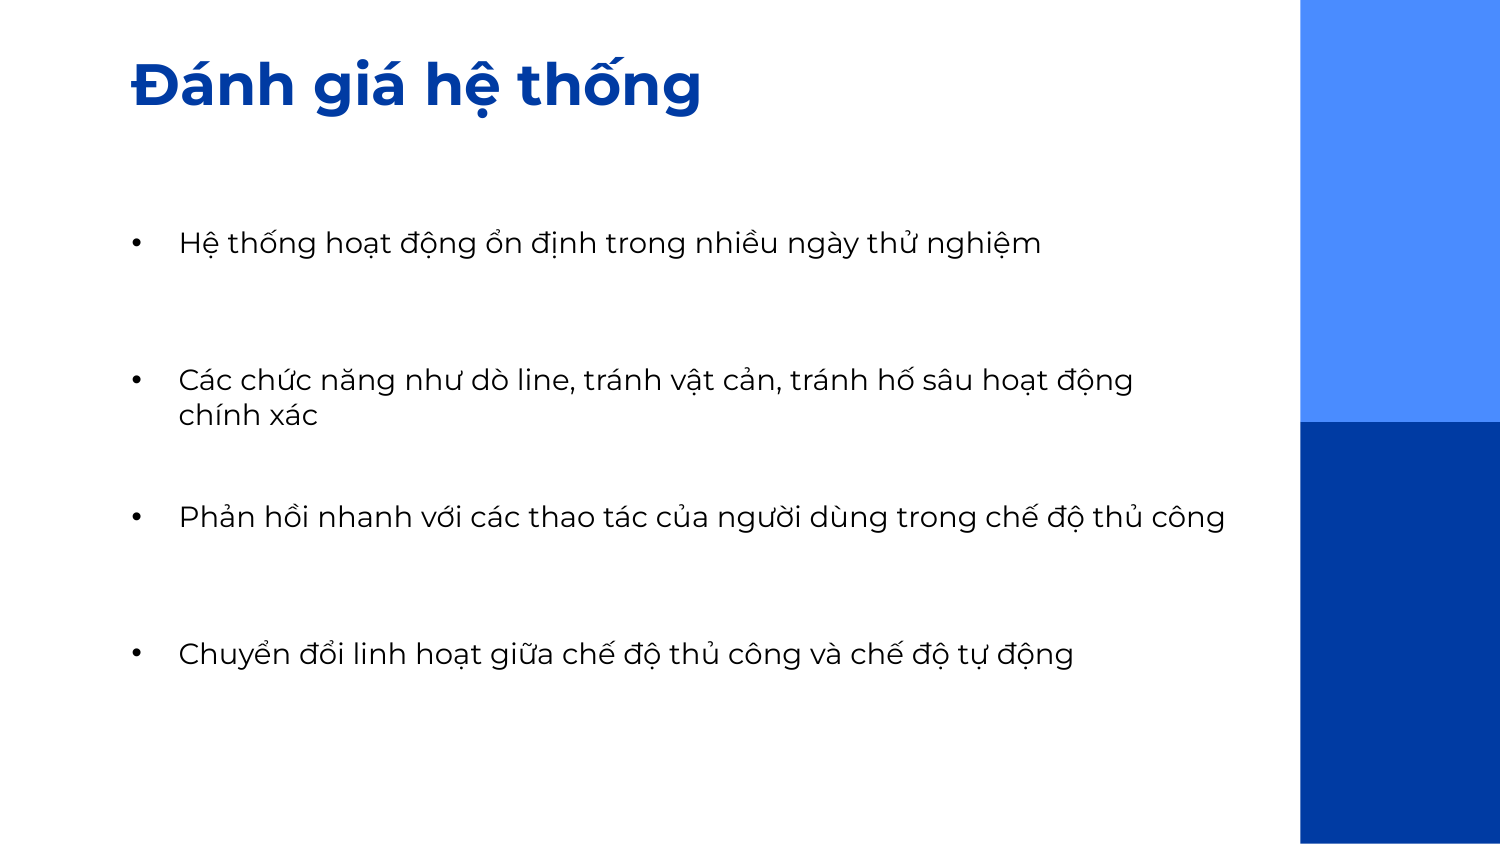

# Đánh giá hệ thống
Hệ thống hoạt động ổn định trong nhiều ngày thử nghiệm
Các chức năng như dò line, tránh vật cản, tránh hố sâu hoạt động chính xác
Phản hồi nhanh với các thao tác của người dùng trong chế độ thủ công
Chuyển đổi linh hoạt giữa chế độ thủ công và chế độ tự động